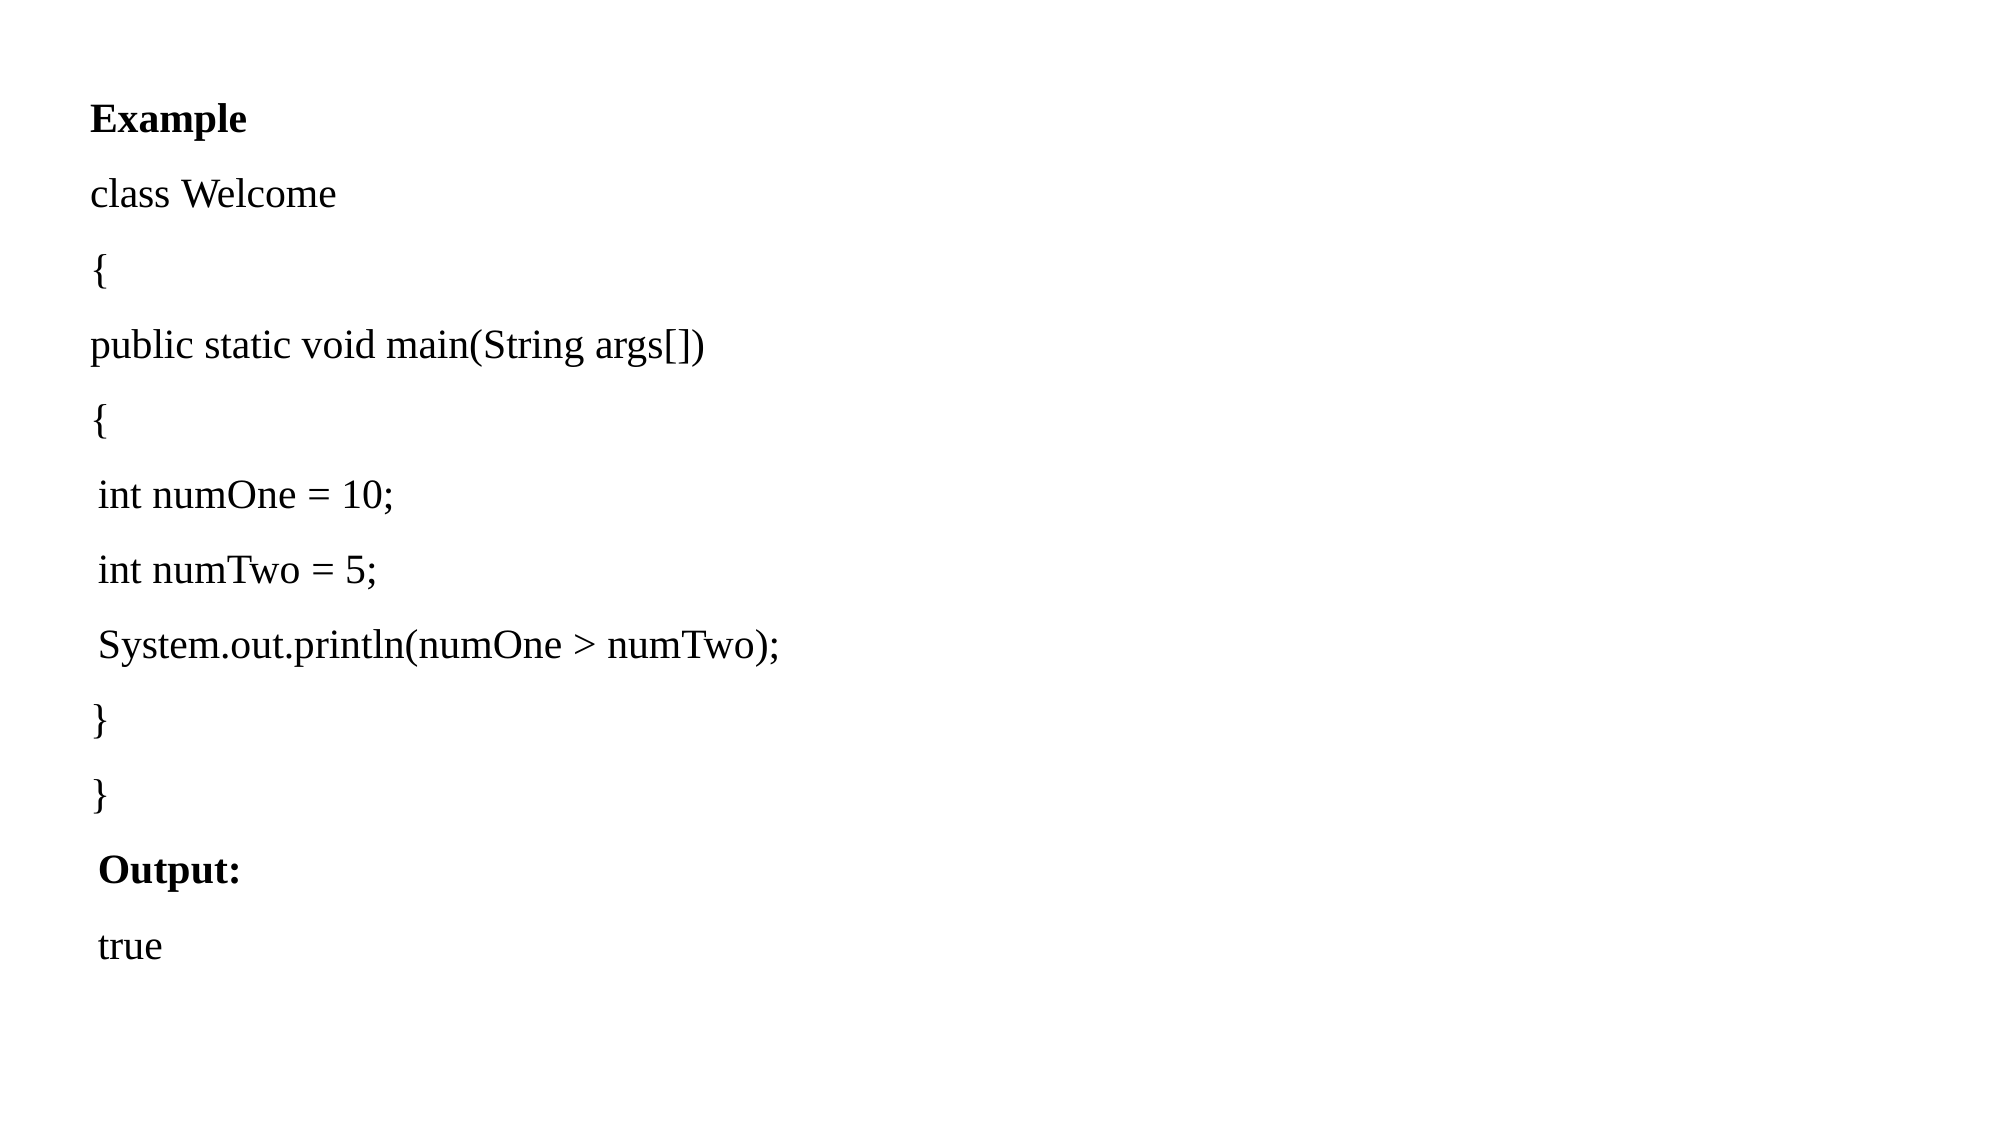

Example
class Welcome
{
public static void main(String args[])
{
int numOne = 10;
int numTwo = 5;
System.out.println(numOne > numTwo);
}
}
Output:
true